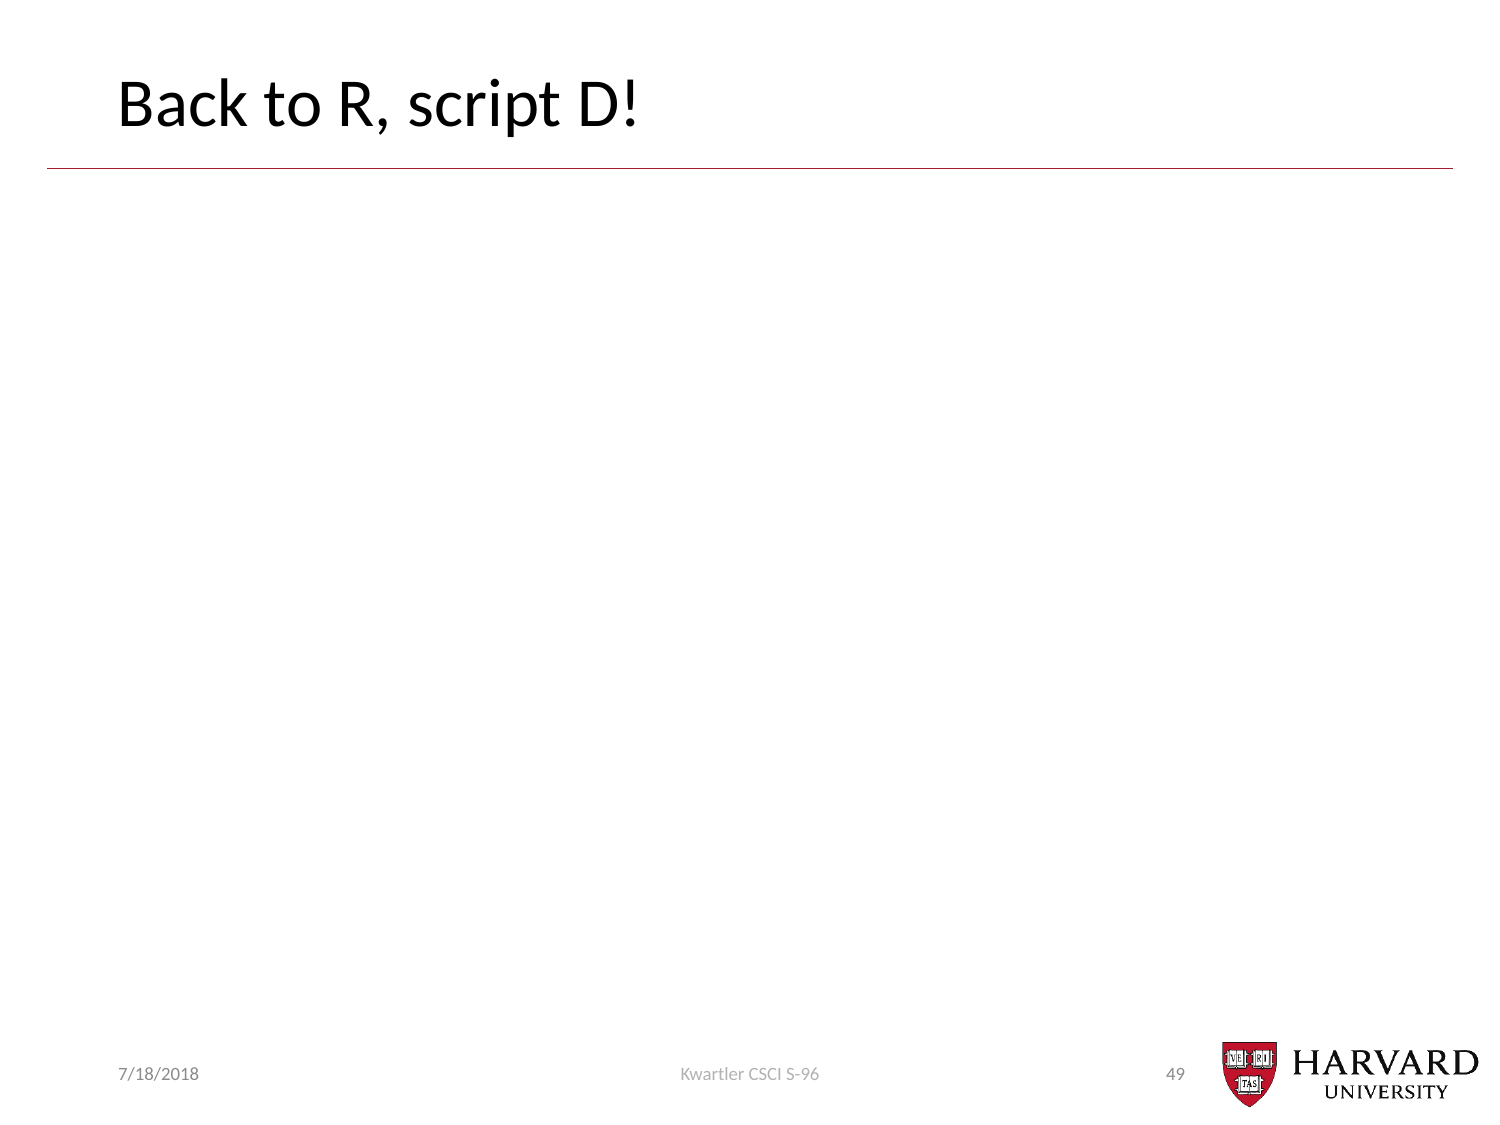

# Back to R, script D!
7/18/2018
Kwartler CSCI S-96
49